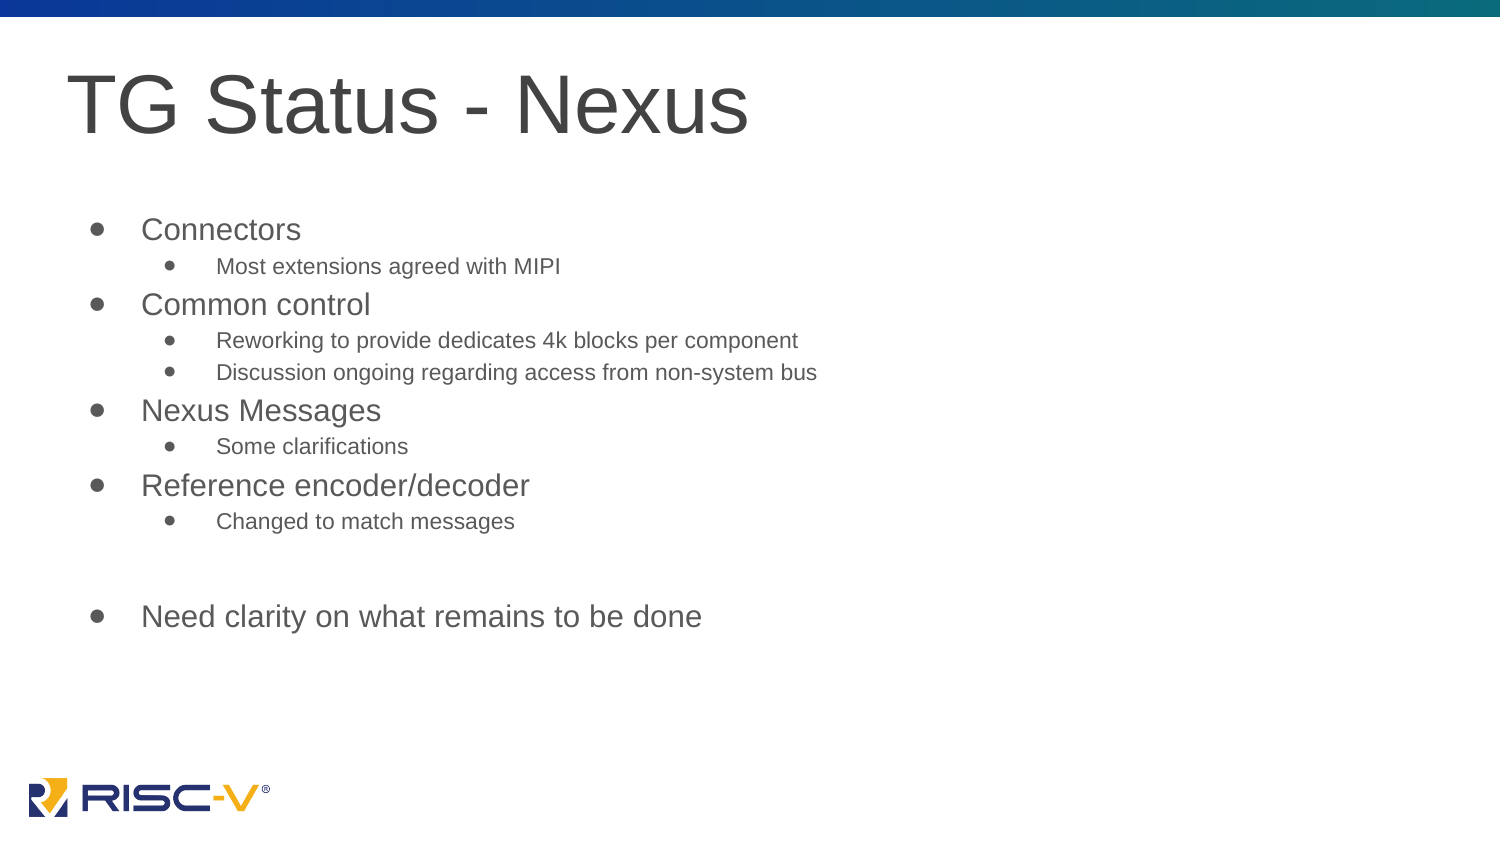

# TG Status - Nexus
Connectors
Most extensions agreed with MIPI
Common control
Reworking to provide dedicates 4k blocks per component
Discussion ongoing regarding access from non-system bus
Nexus Messages
Some clarifications
Reference encoder/decoder
Changed to match messages

Need clarity on what remains to be done